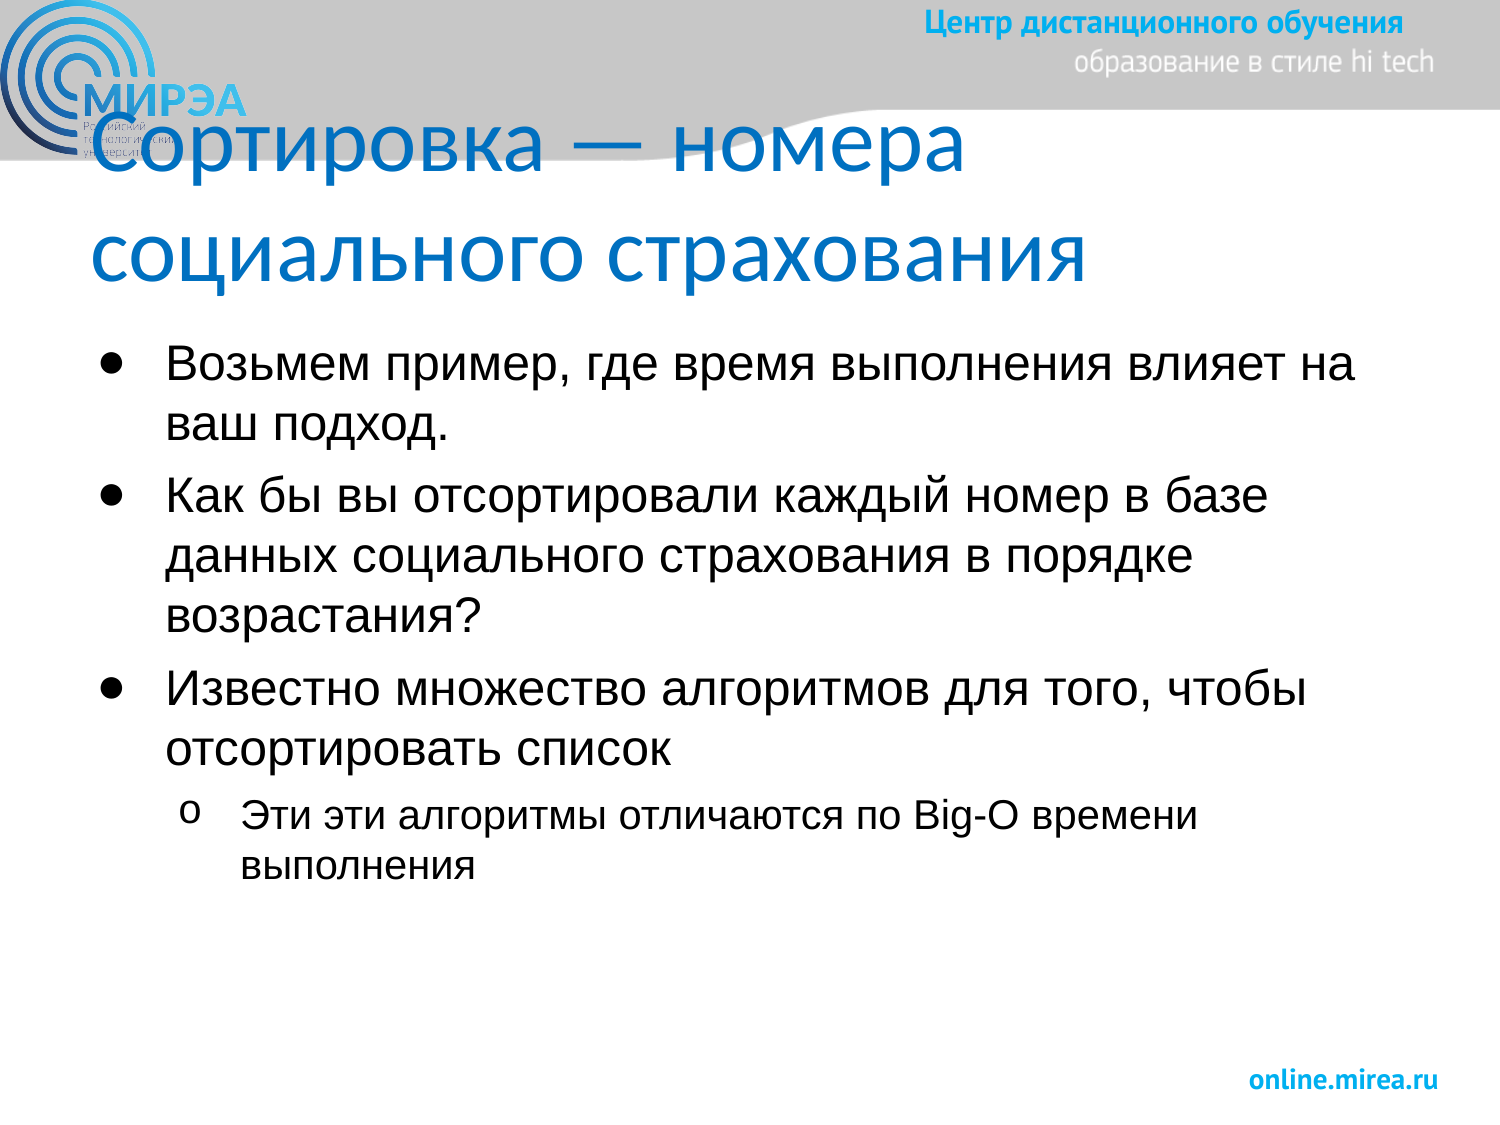

# Сортировка — номера социального страхования
Возьмем пример, где время выполнения влияет на ваш подход.
Как бы вы отсортировали каждый номер в базе данных социального страхования в порядке возрастания?
Известно множество алгоритмов для того, чтобы отсортировать список
Эти эти алгоритмы отличаются по Big-O времени выполнения